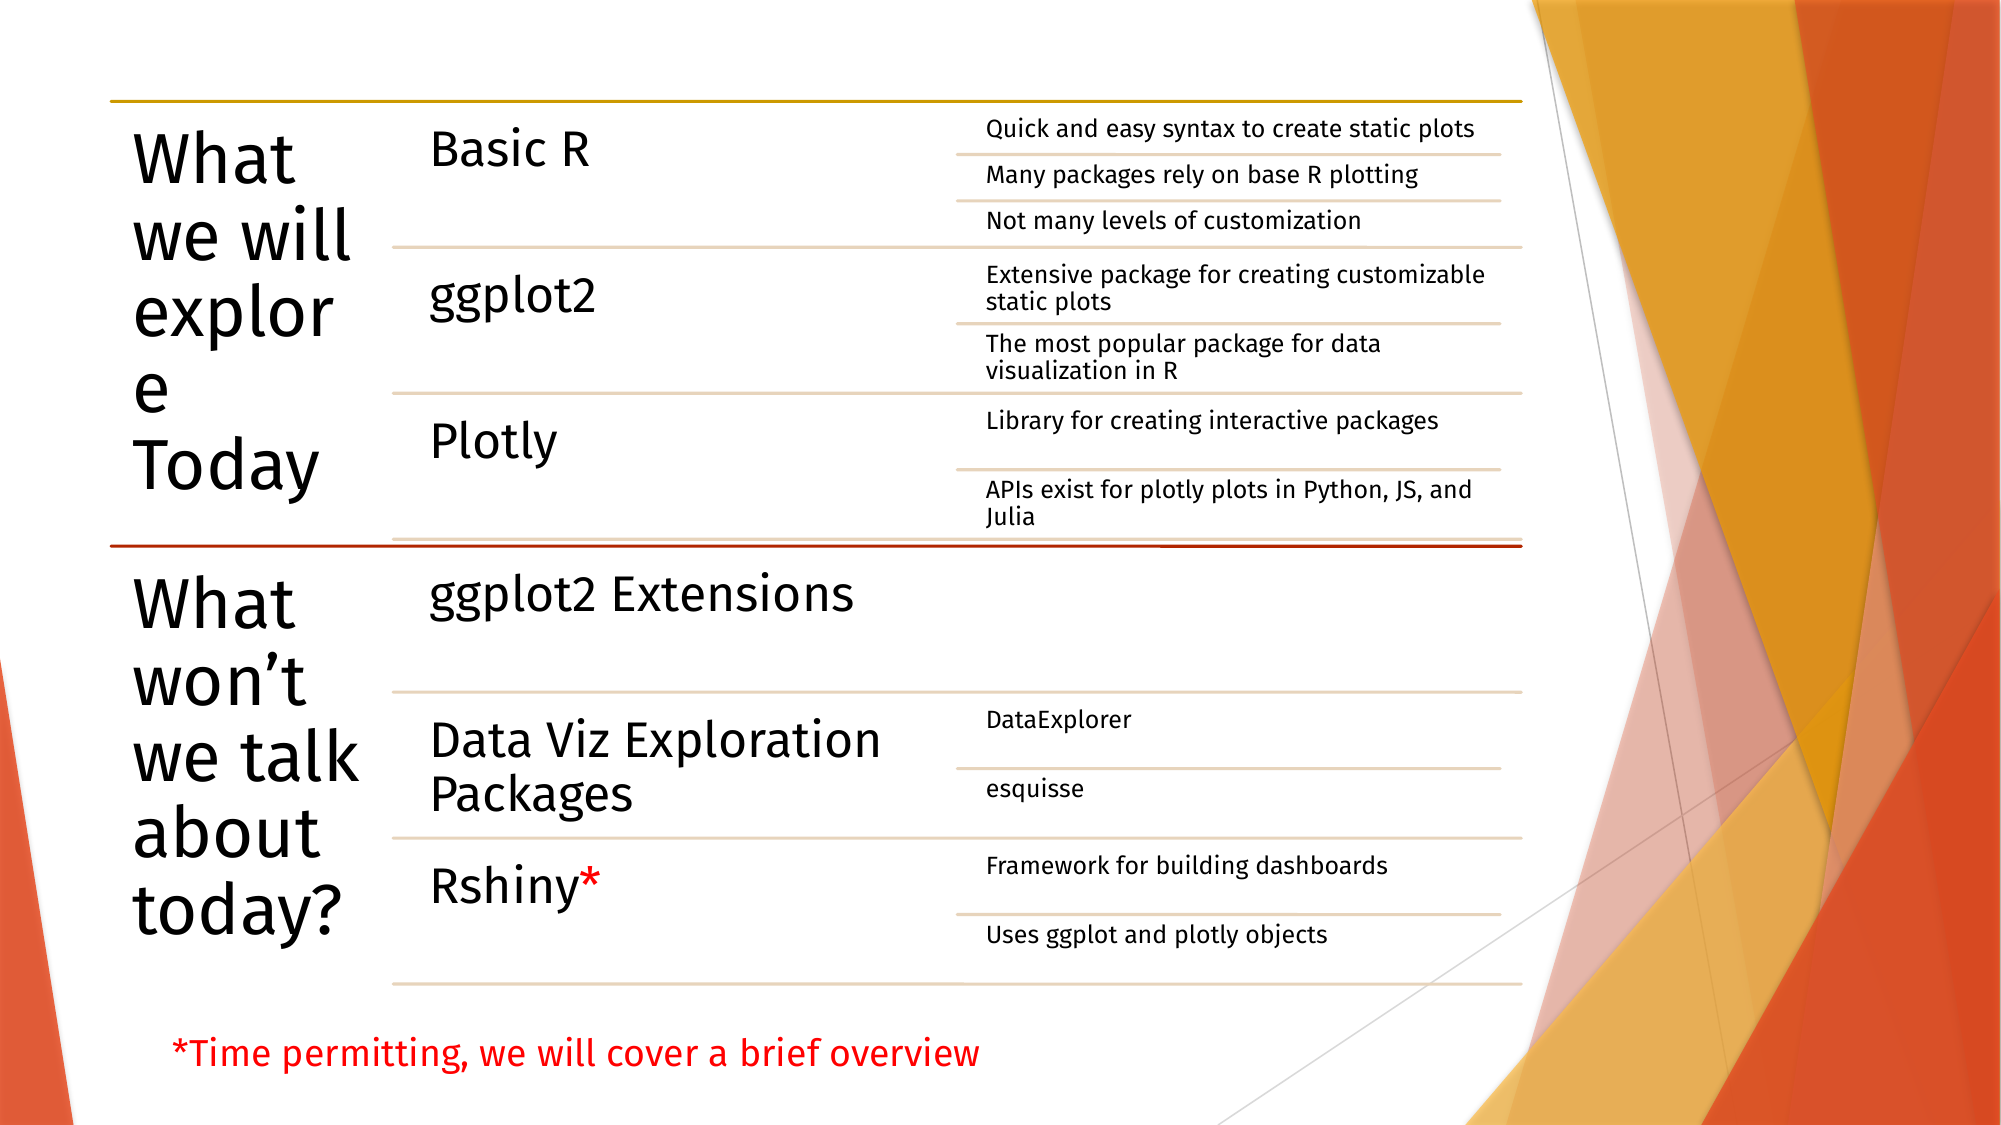

What we will explore Today
Basic R
Quick and easy syntax to create static plots
Many packages rely on base R plotting
Not many levels of customization
ggplot2
Extensive package for creating customizable static plots
The most popular package for data visualization in R
Plotly
Library for creating interactive packages
APIs exist for plotly plots in Python, JS, and Julia
What won’t we talk about today?
ggplot2 Extensions
Data Viz Exploration Packages
DataExplorer
esquisse
Rshiny*
Framework for building dashboards
Uses ggplot and plotly objects
*Time permitting, we will cover a brief overview